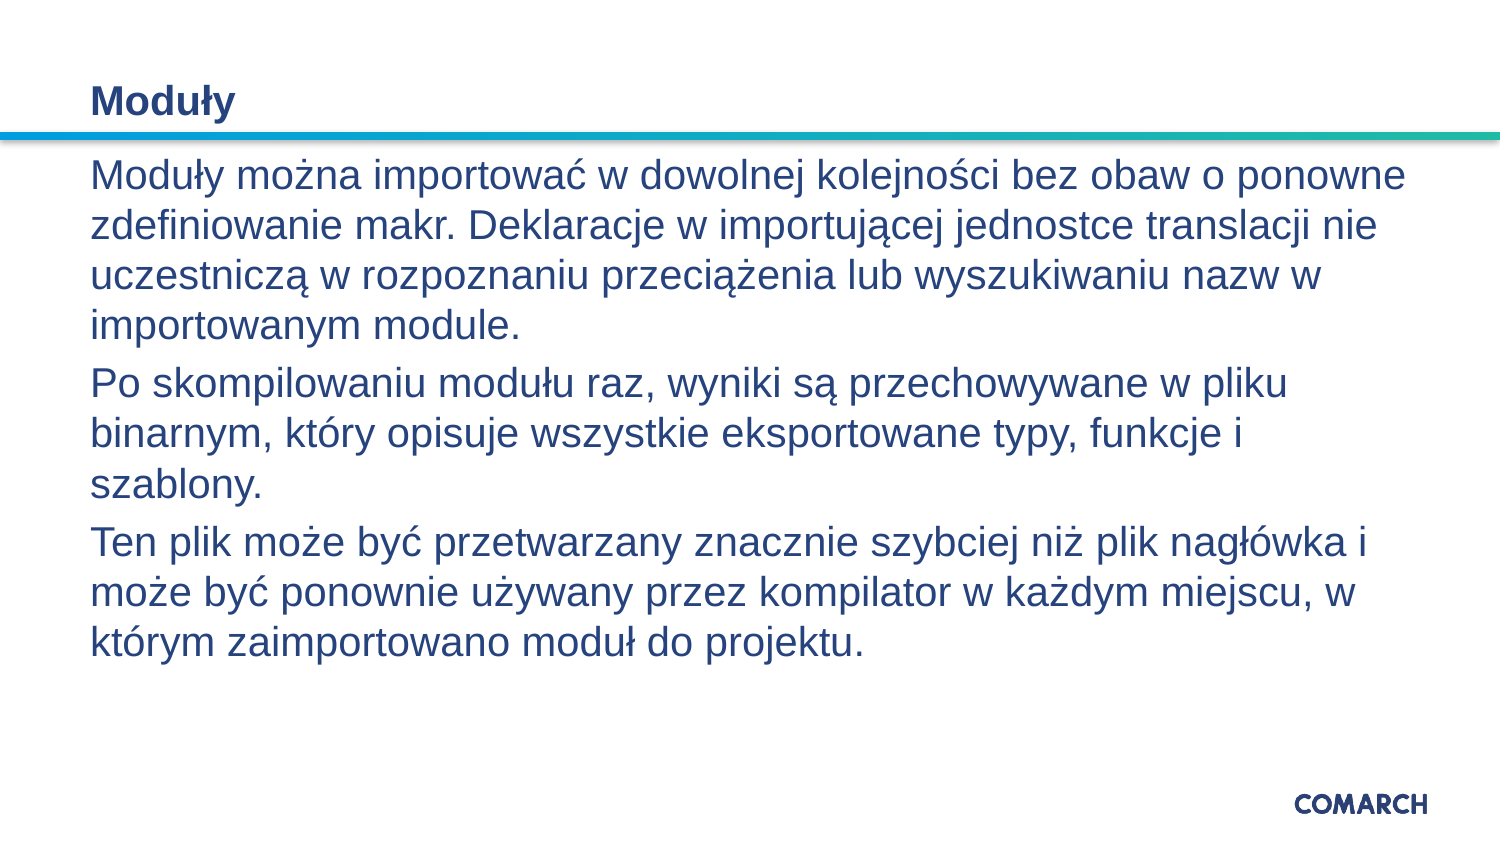

# Moduły
Moduły można importować w dowolnej kolejności bez obaw o ponowne zdefiniowanie makr. Deklaracje w importującej jednostce translacji nie uczestniczą w rozpoznaniu przeciążenia lub wyszukiwaniu nazw w importowanym module.
Po skompilowaniu modułu raz, wyniki są przechowywane w pliku binarnym, który opisuje wszystkie eksportowane typy, funkcje i szablony.
Ten plik może być przetwarzany znacznie szybciej niż plik nagłówka i może być ponownie używany przez kompilator w każdym miejscu, w którym zaimportowano moduł do projektu.